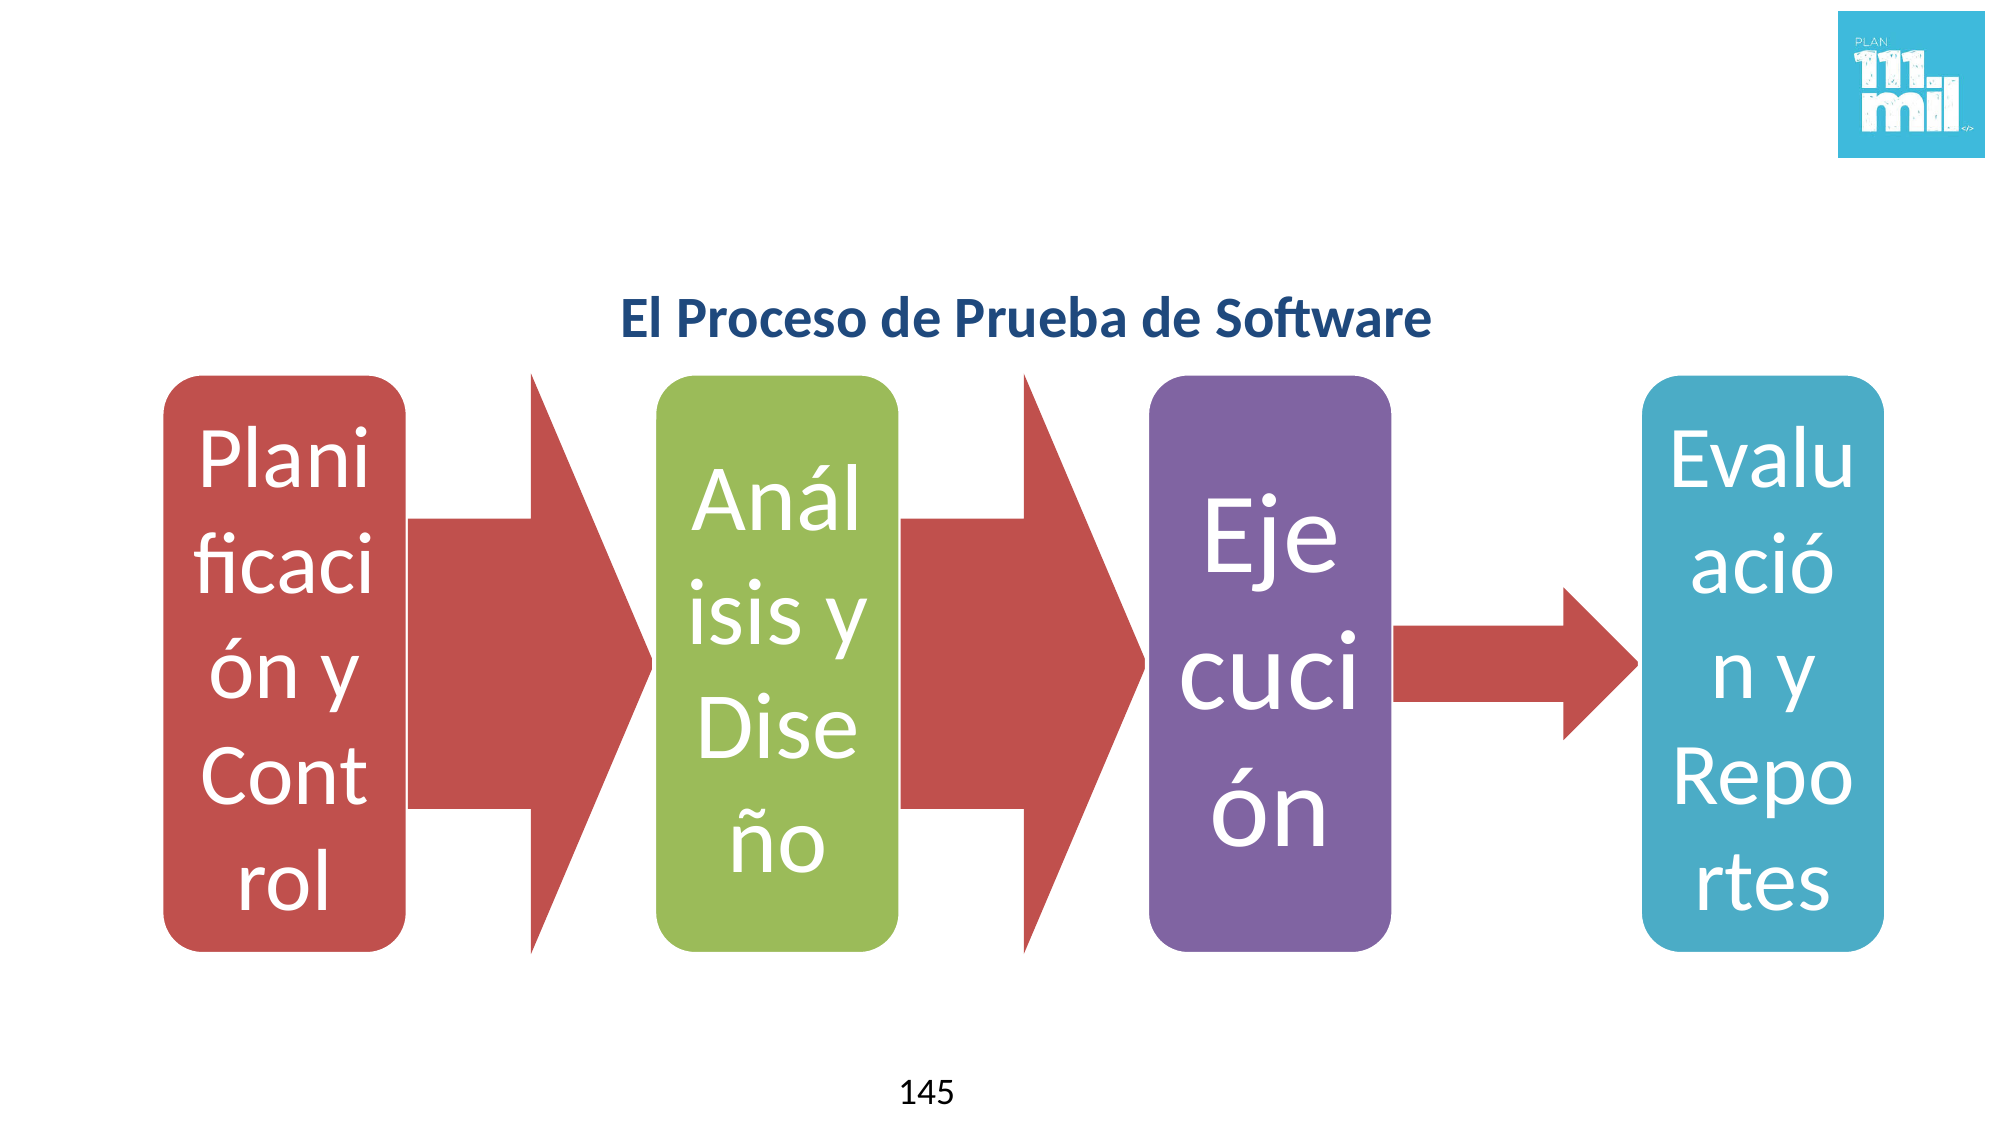

# El Proceso de Prueba de Software
Planificación y Control
Análisis y Diseño
Ejecución
Evaluación y Reportes